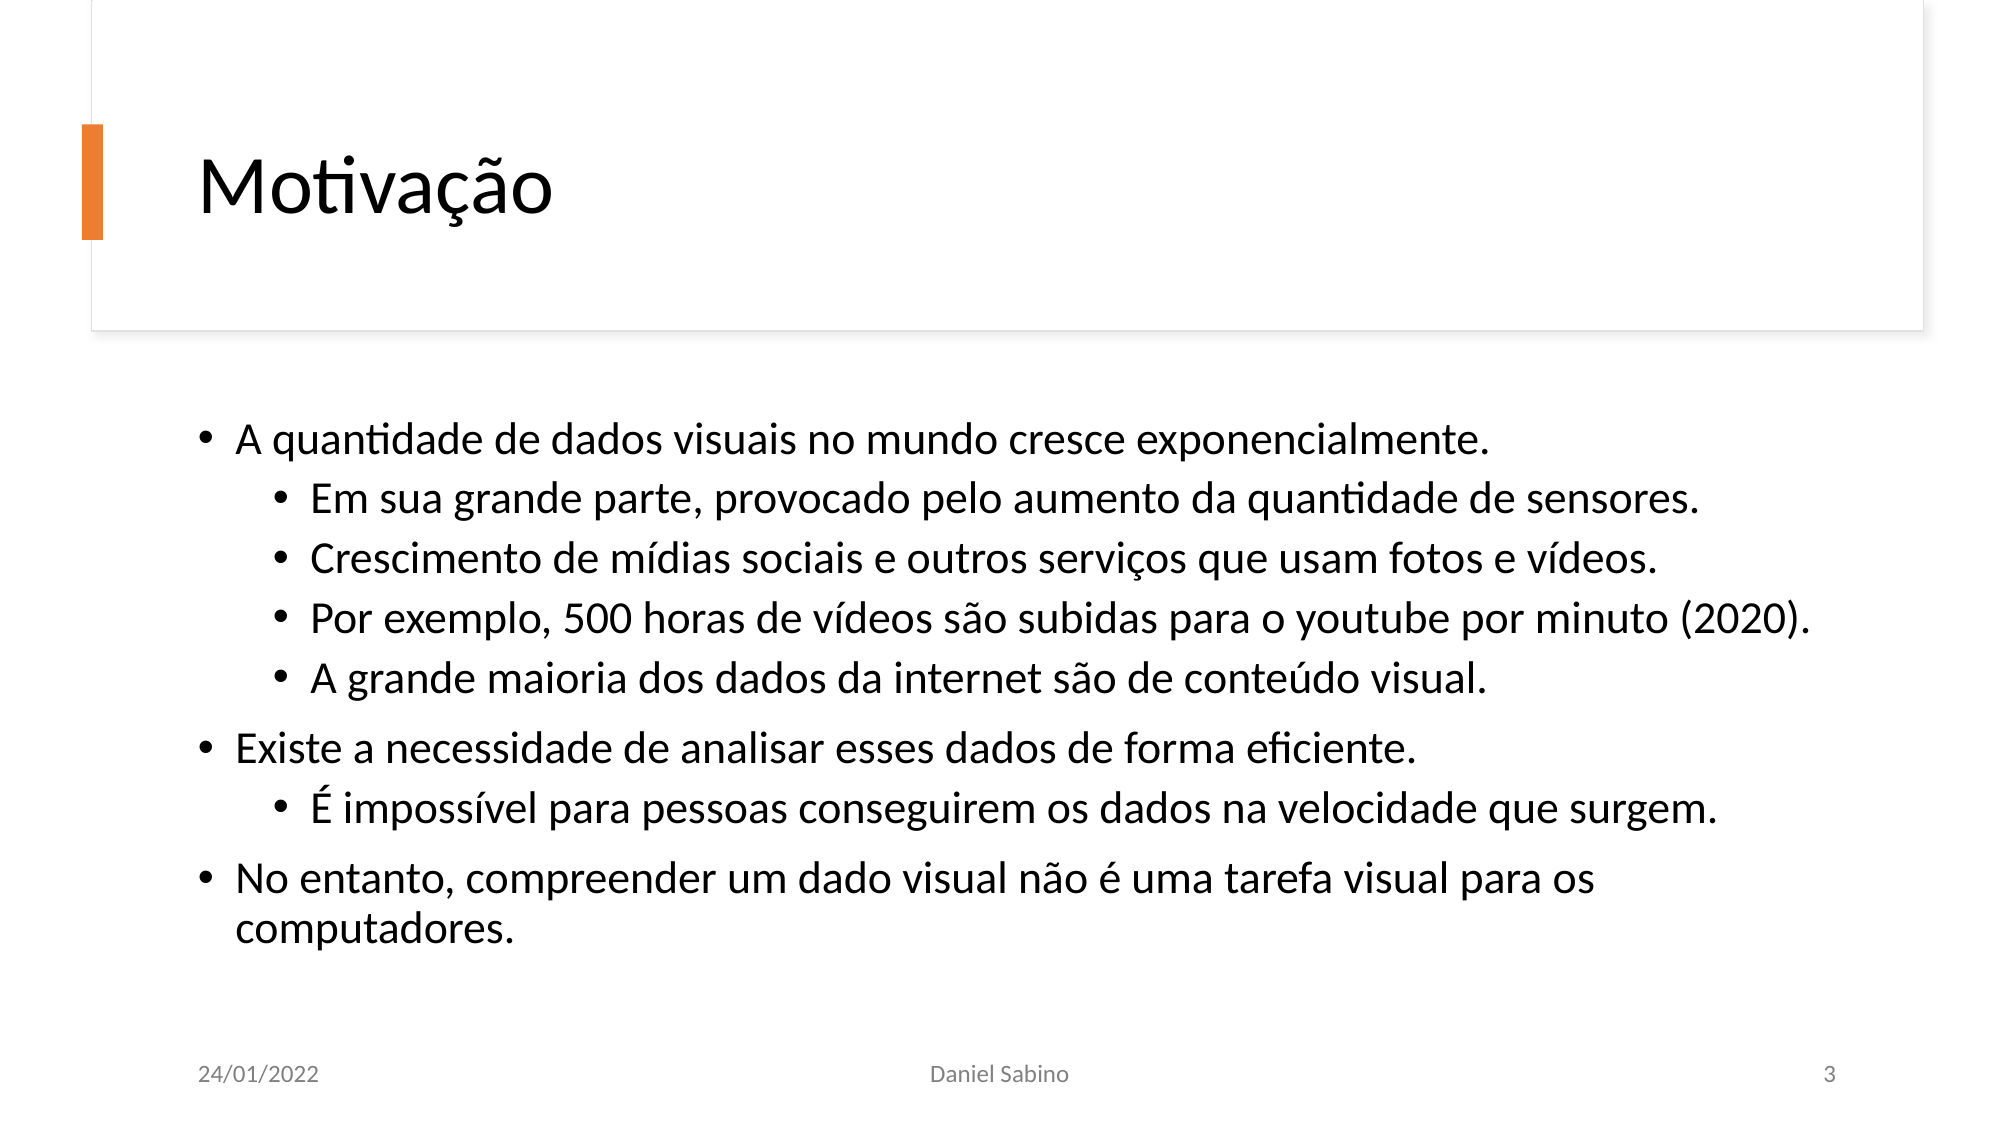

# Motivação

A quantidade de dados visuais no mundo cresce exponencialmente.
Em sua grande parte, provocado pelo aumento da quantidade de sensores.
Crescimento de mídias sociais e outros serviços que usam fotos e vídeos.
Por exemplo, 500 horas de vídeos são subidas para o youtube por minuto (2020).
A grande maioria dos dados da internet são de conteúdo visual.
Existe a necessidade de analisar esses dados de forma eficiente.
É impossível para pessoas conseguirem os dados na velocidade que surgem.
No entanto, compreender um dado visual não é uma tarefa visual para os computadores.
24/01/2022
Daniel Sabino
3